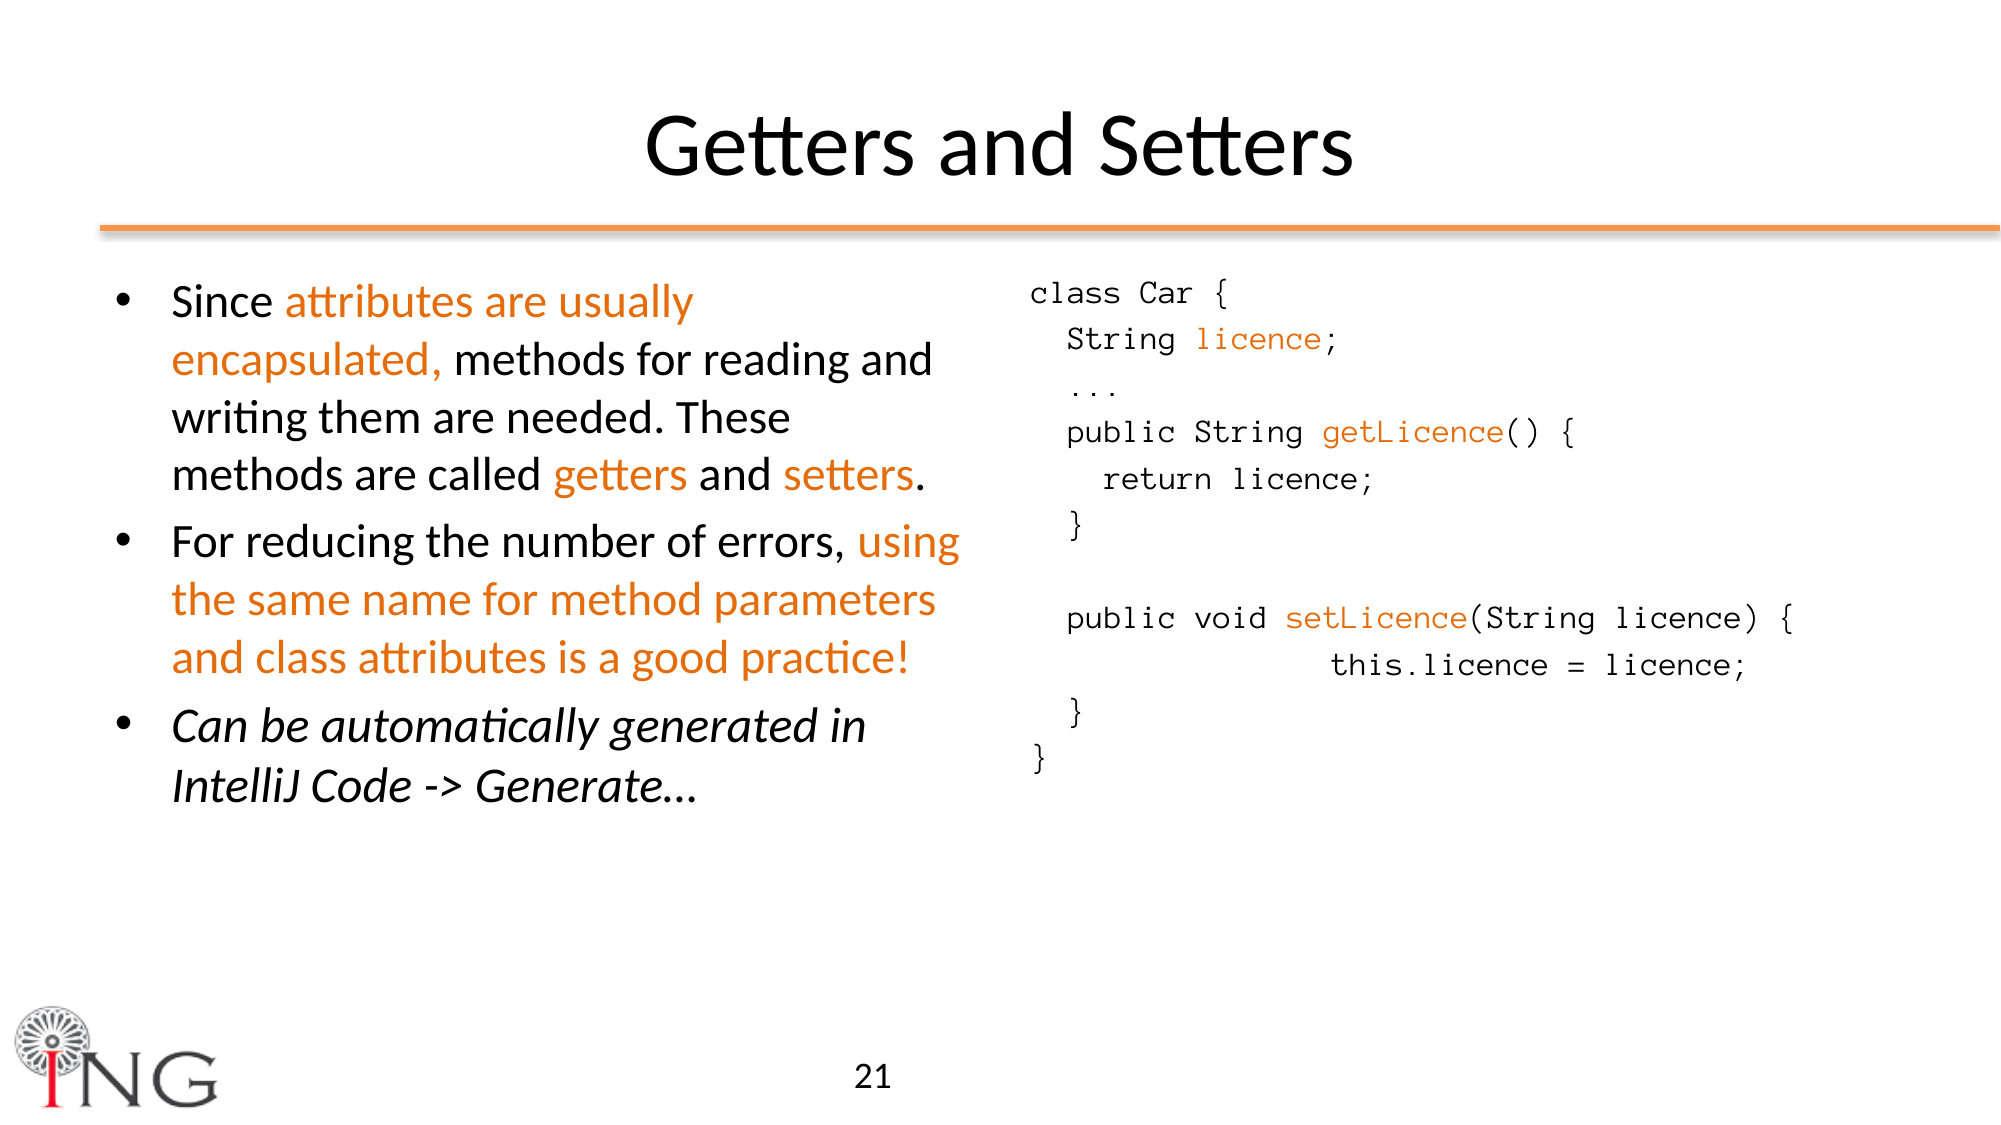

# Getters and Setters
Since attributes are usually encapsulated, methods for reading and writing them are needed. These methods are called getters and setters.
For reducing the number of errors, using the same name for method parameters and class attributes is a good practice!
Can be automatically generated in IntelliJ Code -> Generate…

class Car {
  String licence;
  ...
  public String getLicence() {
    return licence;
  }

  public void setLicence(String licence) {
		this.licence = licence;
  }
}

21